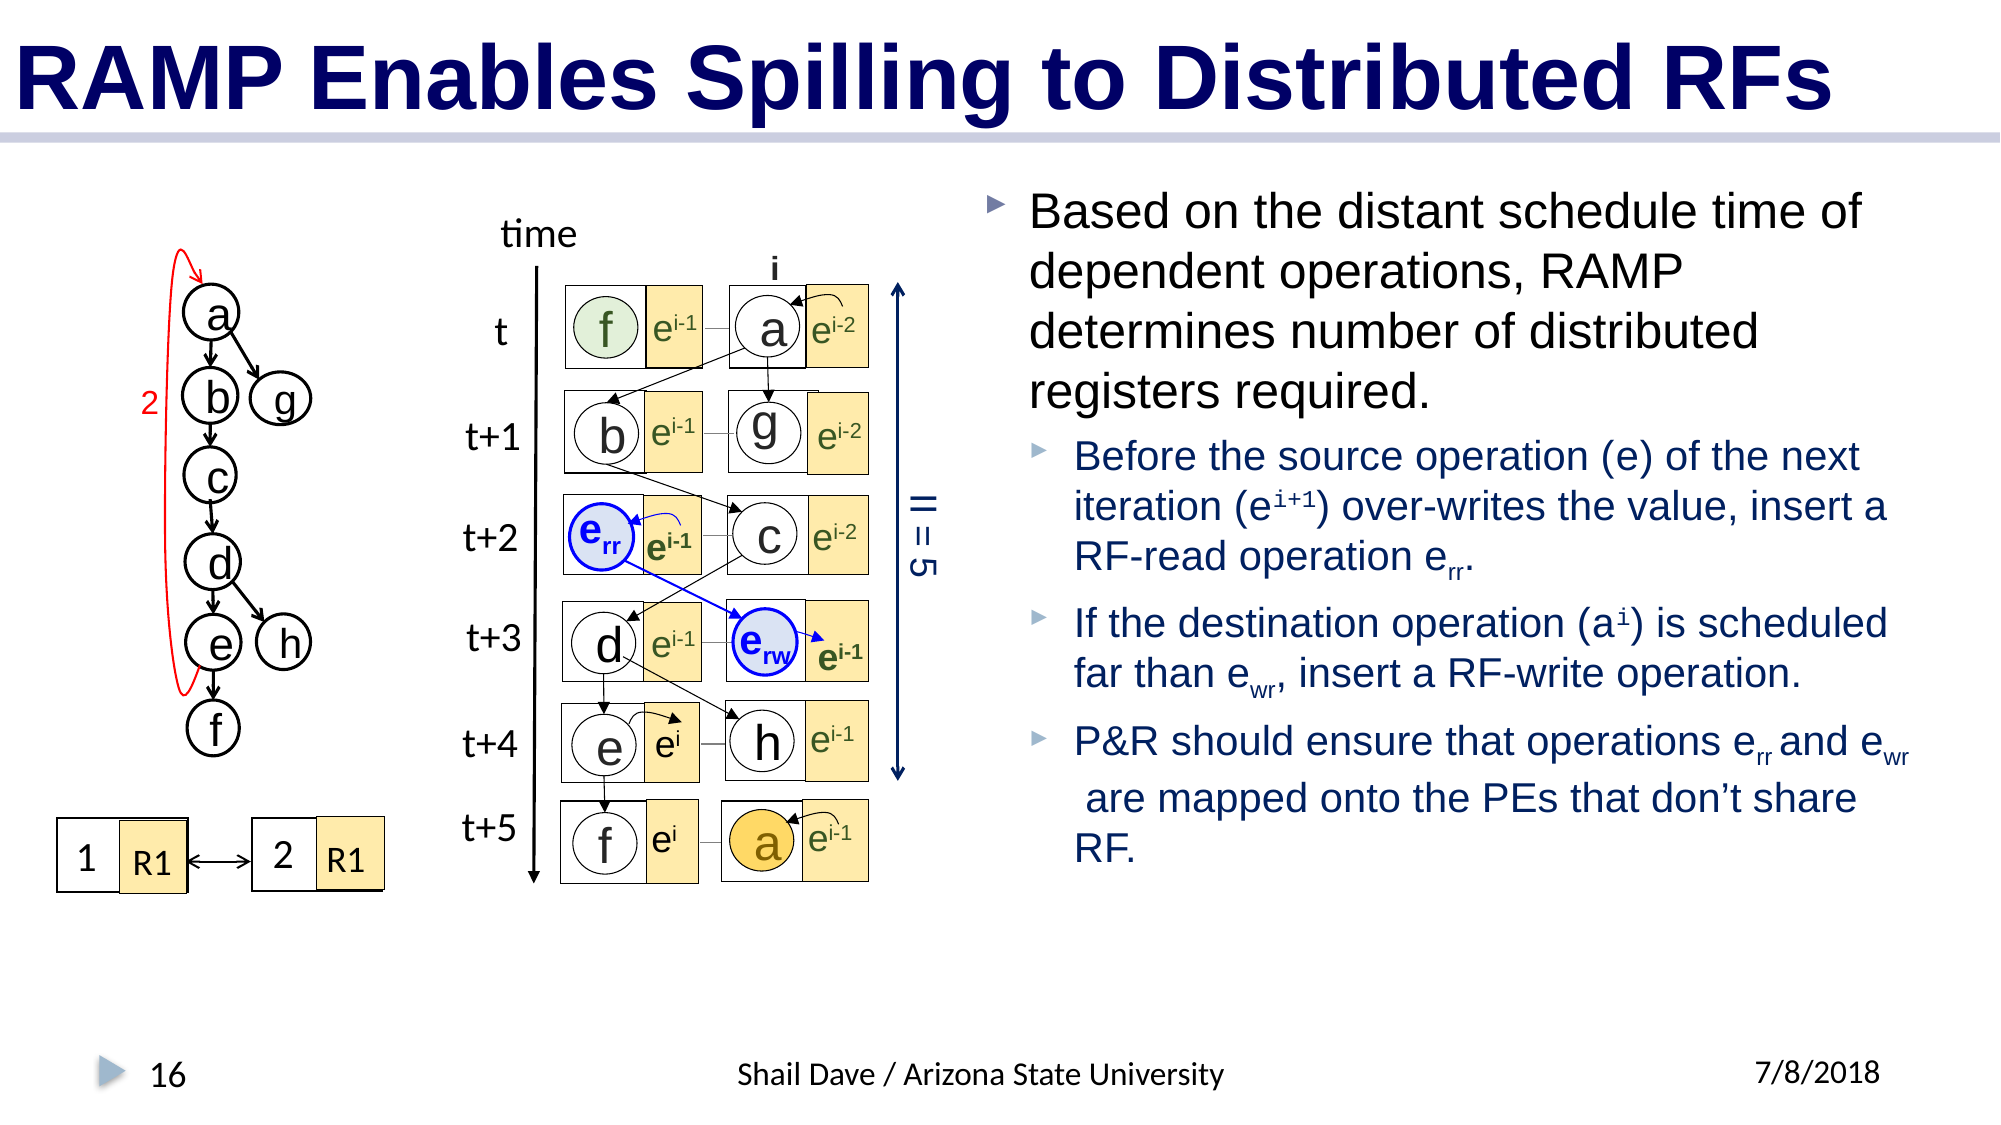

# RAMP Enables Spilling to Distributed RFs
Based on the distant schedule time of dependent operations, RAMP determines number of distributed registers required.
Before the source operation (e) of the next iteration (ei+1) over-writes the value, insert a RF-read operation err.
If the destination operation (ai) is scheduled far than ewr, insert a RF-write operation.
P&R should ensure that operations err and ewr  are mapped onto the PEs that don’t share RF.
time
i

a
b
g
2
c
d
h
e
f

a
t
f
ei-1
ei-2
g

ei-1
t+1

b
ei-2
err

t+2
c

ei-2

ei-1
II = 5

t+3

erw

d
ei-1
ei-1

ei-1
t+4
h

ei
e
t+5

ei-1
ei
a

f

2
1

R1
R1
16
7/8/2018